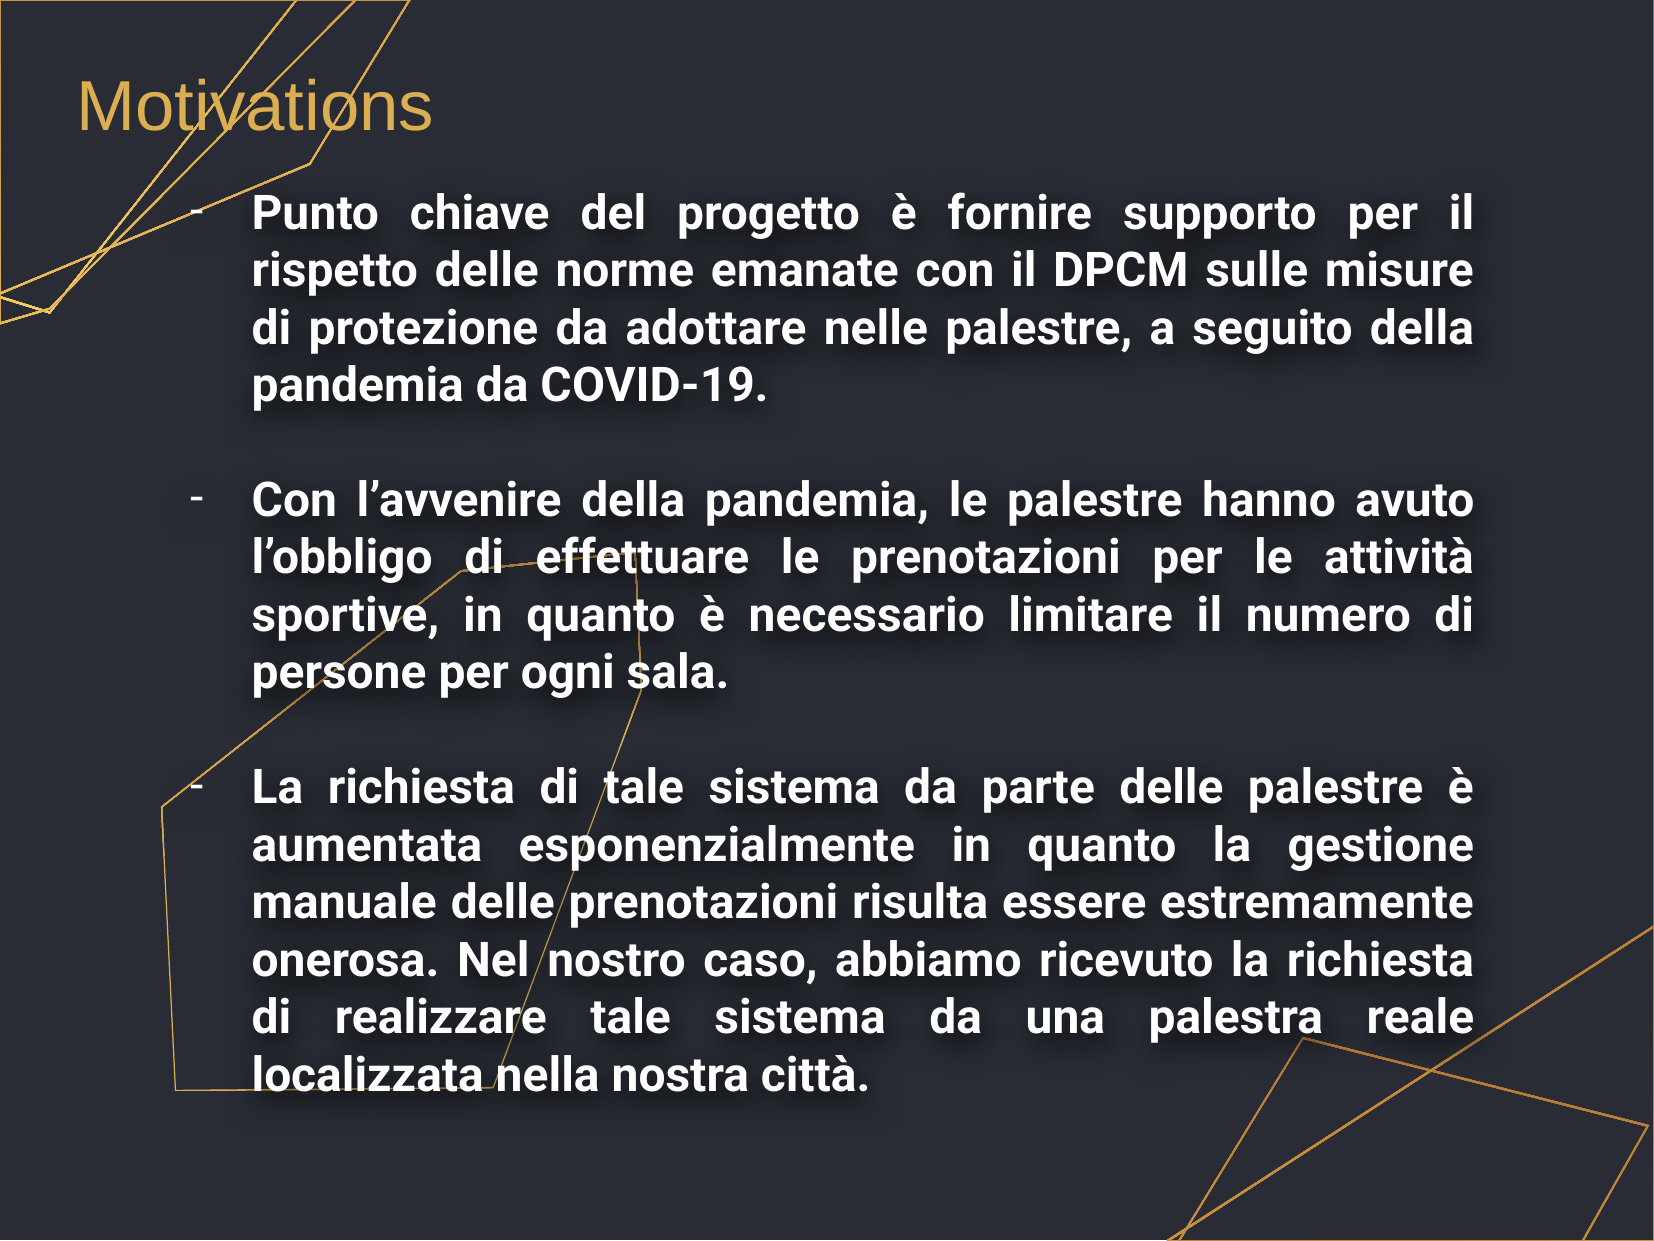

# Motivations
Punto chiave del progetto è fornire supporto per il rispetto delle norme emanate con il DPCM sulle misure di protezione da adottare nelle palestre, a seguito della pandemia da COVID-19.

Con l’avvenire della pandemia, le palestre hanno avuto l’obbligo di effettuare le prenotazioni per le attività sportive, in quanto è necessario limitare il numero di persone per ogni sala.

La richiesta di tale sistema da parte delle palestre è aumentata esponenzialmente in quanto la gestione manuale delle prenotazioni risulta essere estremamente onerosa. Nel nostro caso, abbiamo ricevuto la richiesta di realizzare tale sistema da una palestra reale localizzata nella nostra città.